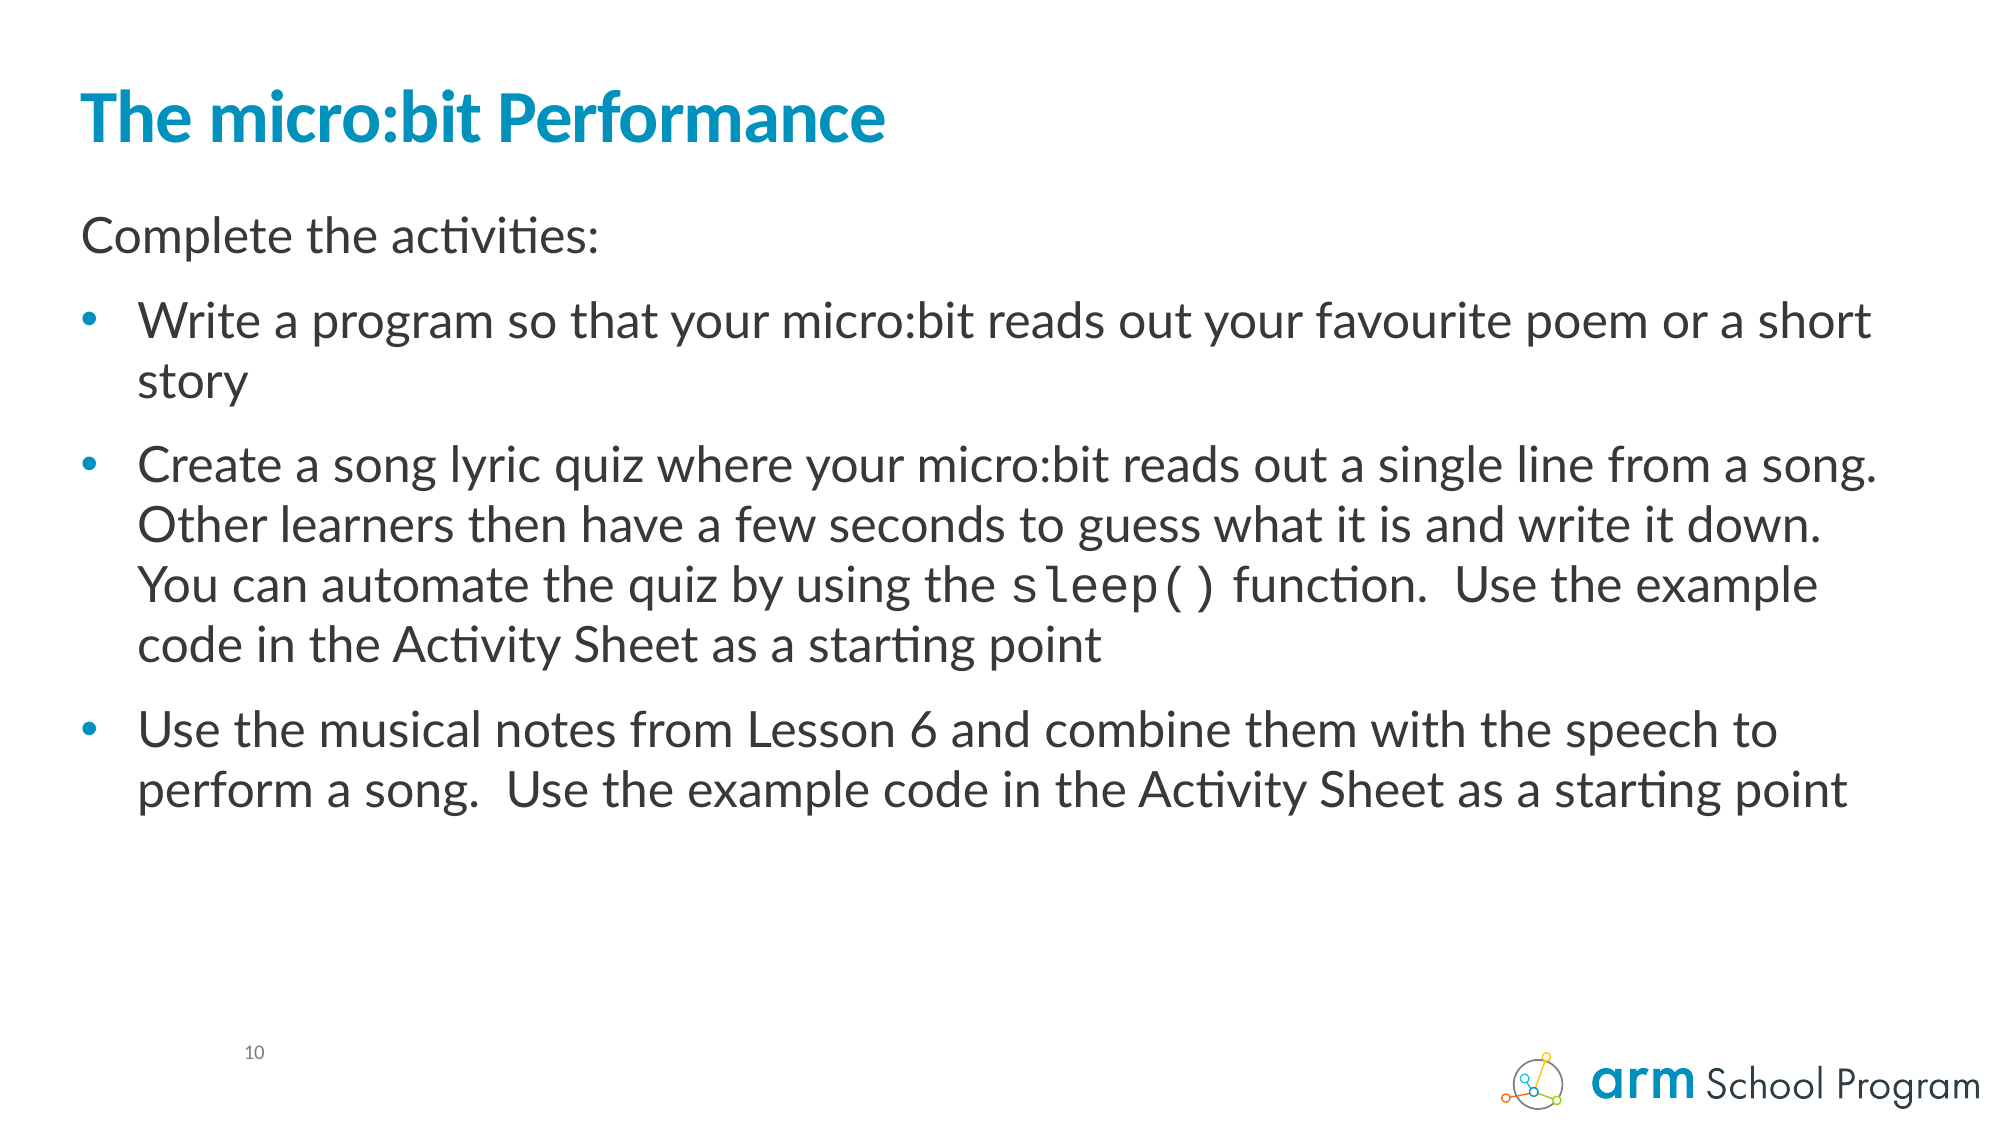

# The micro:bit Performance
Complete the activities:
Write a program so that your micro:bit reads out your favourite poem or a short story
Create a song lyric quiz where your micro:bit reads out a single line from a song. Other learners then have a few seconds to guess what it is and write it down.  You can automate the quiz by using the sleep() function.  Use the example code in the Activity Sheet as a starting point
Use the musical notes from Lesson 6 and combine them with the speech to perform a song.  Use the example code in the Activity Sheet as a starting point